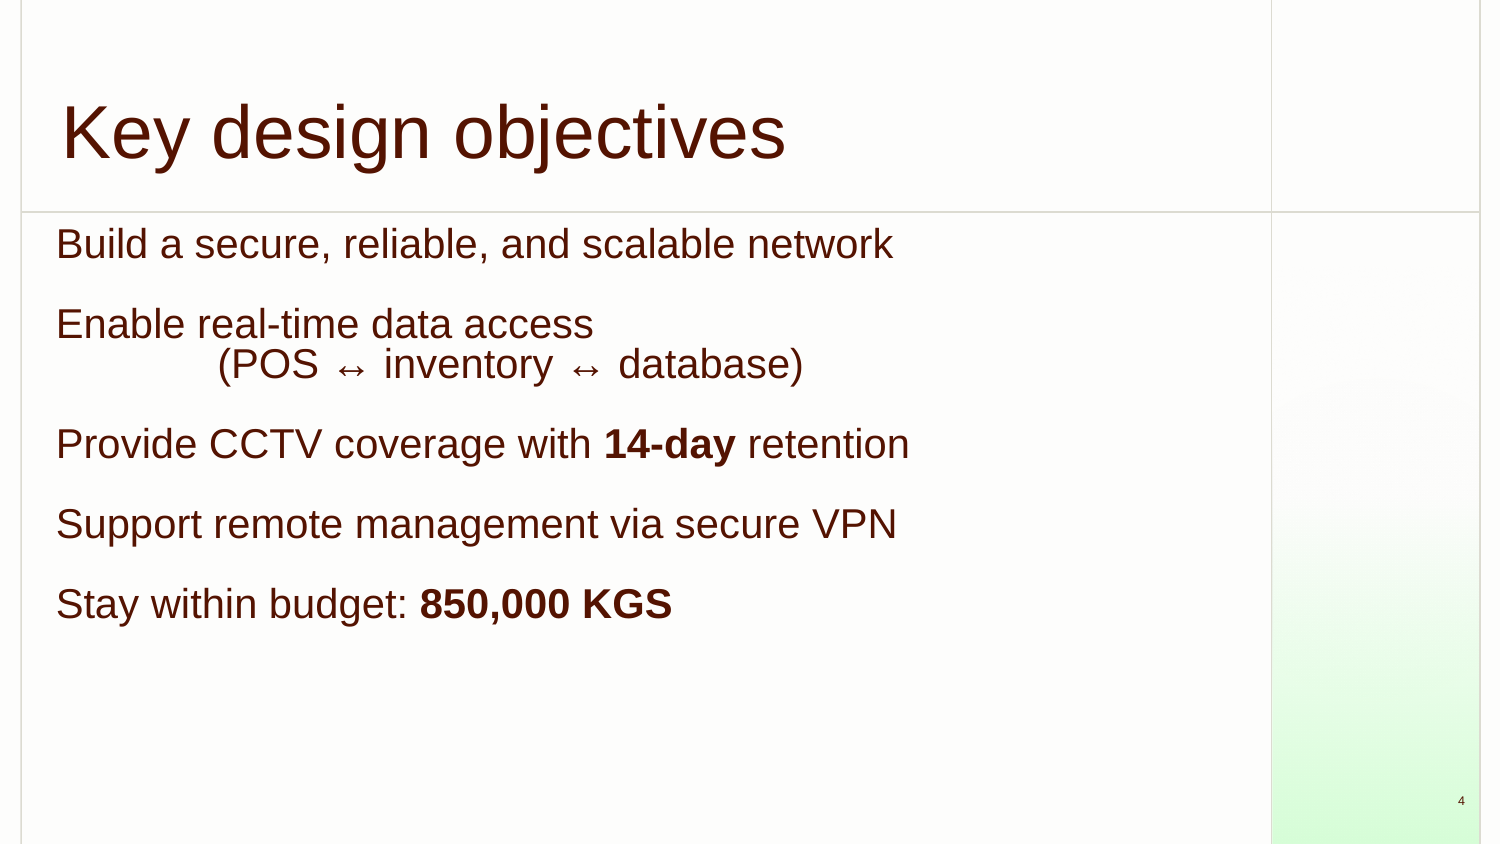

# Key design objectives
Build a secure, reliable, and scalable network

Enable real-time data access
 (POS ↔ inventory ↔ database)

Provide CCTV coverage with 14-day retention

Support remote management via secure VPN

Stay within budget: 850,000 KGS

4